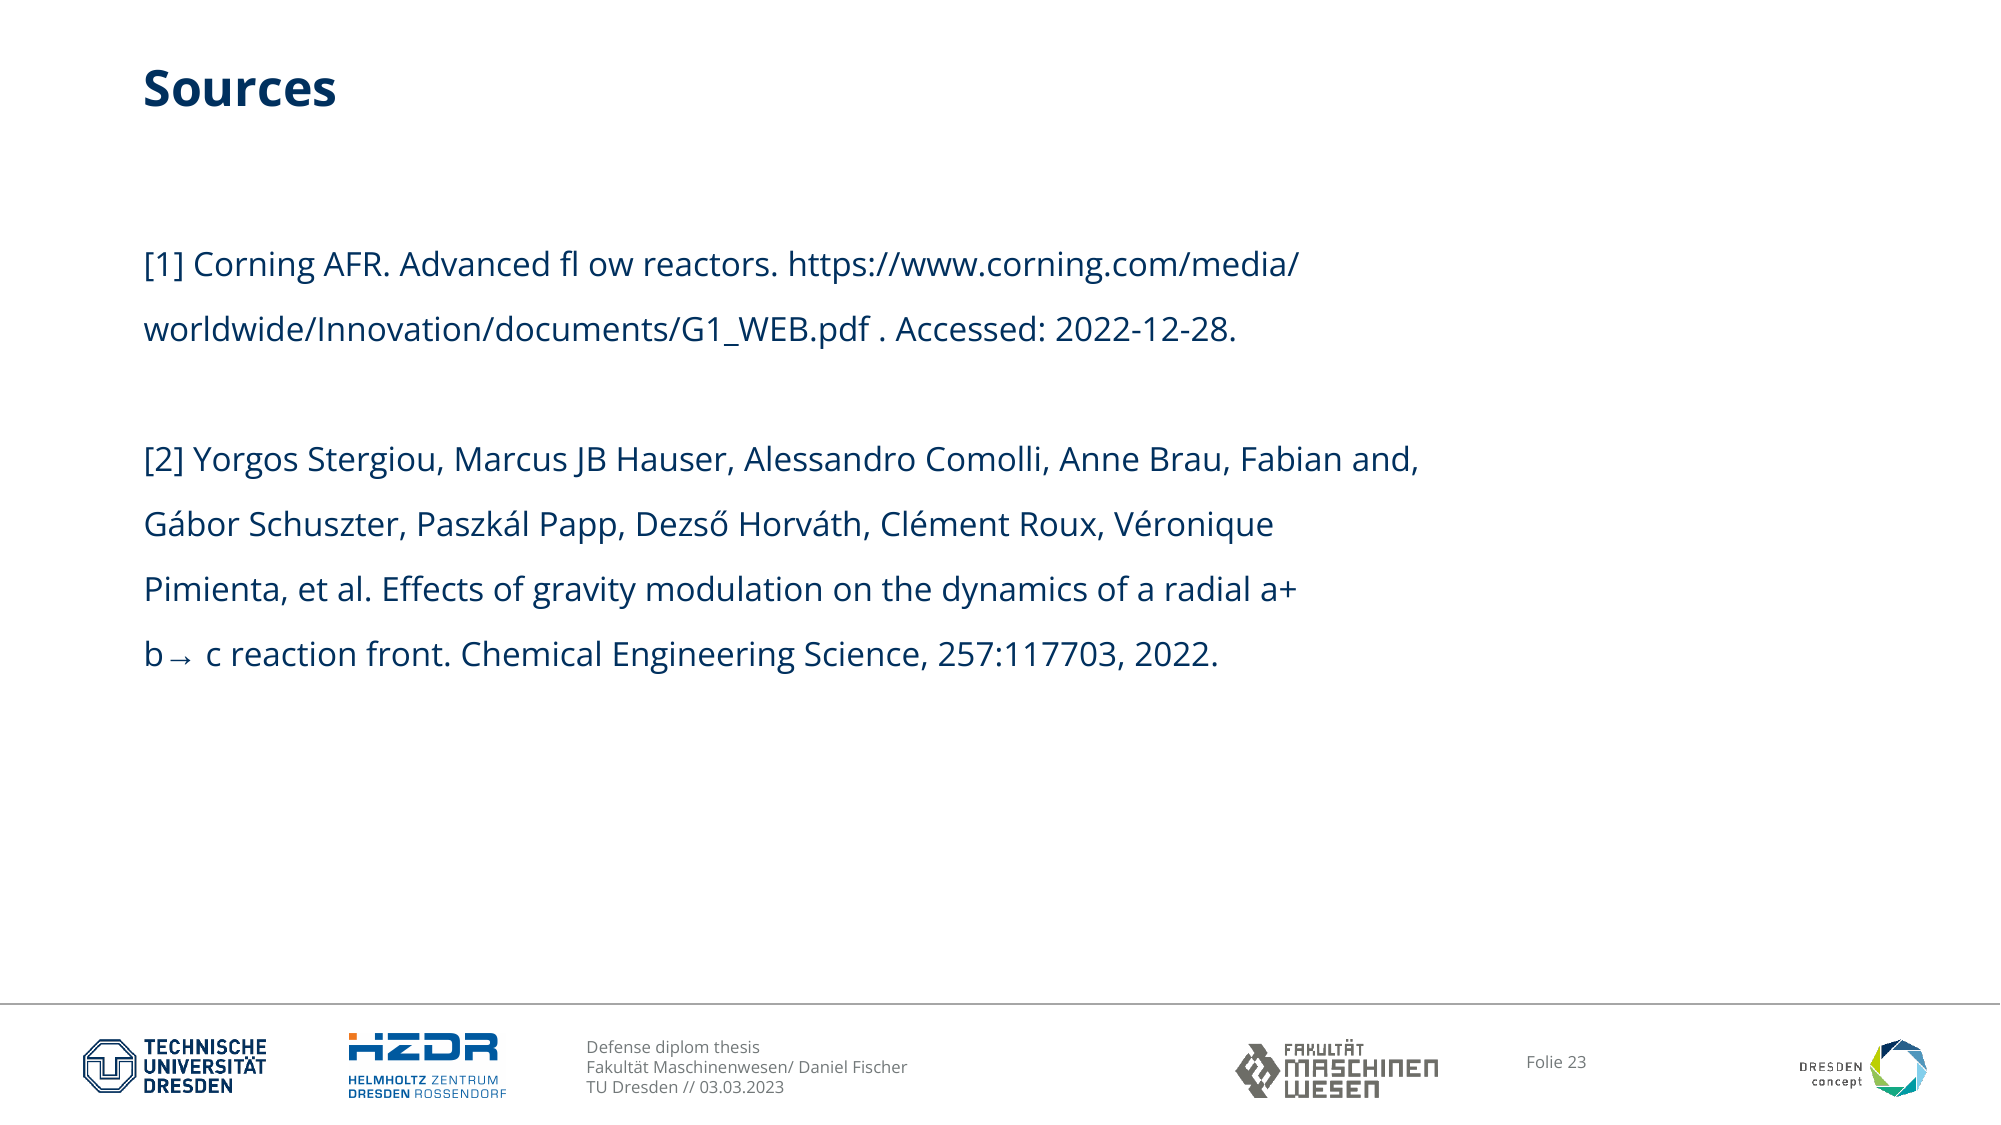

# Sources
[1] Corning AFR. Advanced fl ow reactors. https://www.corning.com/media/
worldwide/Innovation/documents/G1_WEB.pdf . Accessed: 2022-12-28.

[2] Yorgos Stergiou, Marcus JB Hauser, Alessandro Comolli, Anne Brau, Fabian and,
Gábor Schuszter, Paszkál Papp, Dezső Horváth, Clément Roux, Véronique
Pimienta, et al. Effects of gravity modulation on the dynamics of a radial a+
b→ c reaction front. Chemical Engineering Science, 257:117703, 2022.